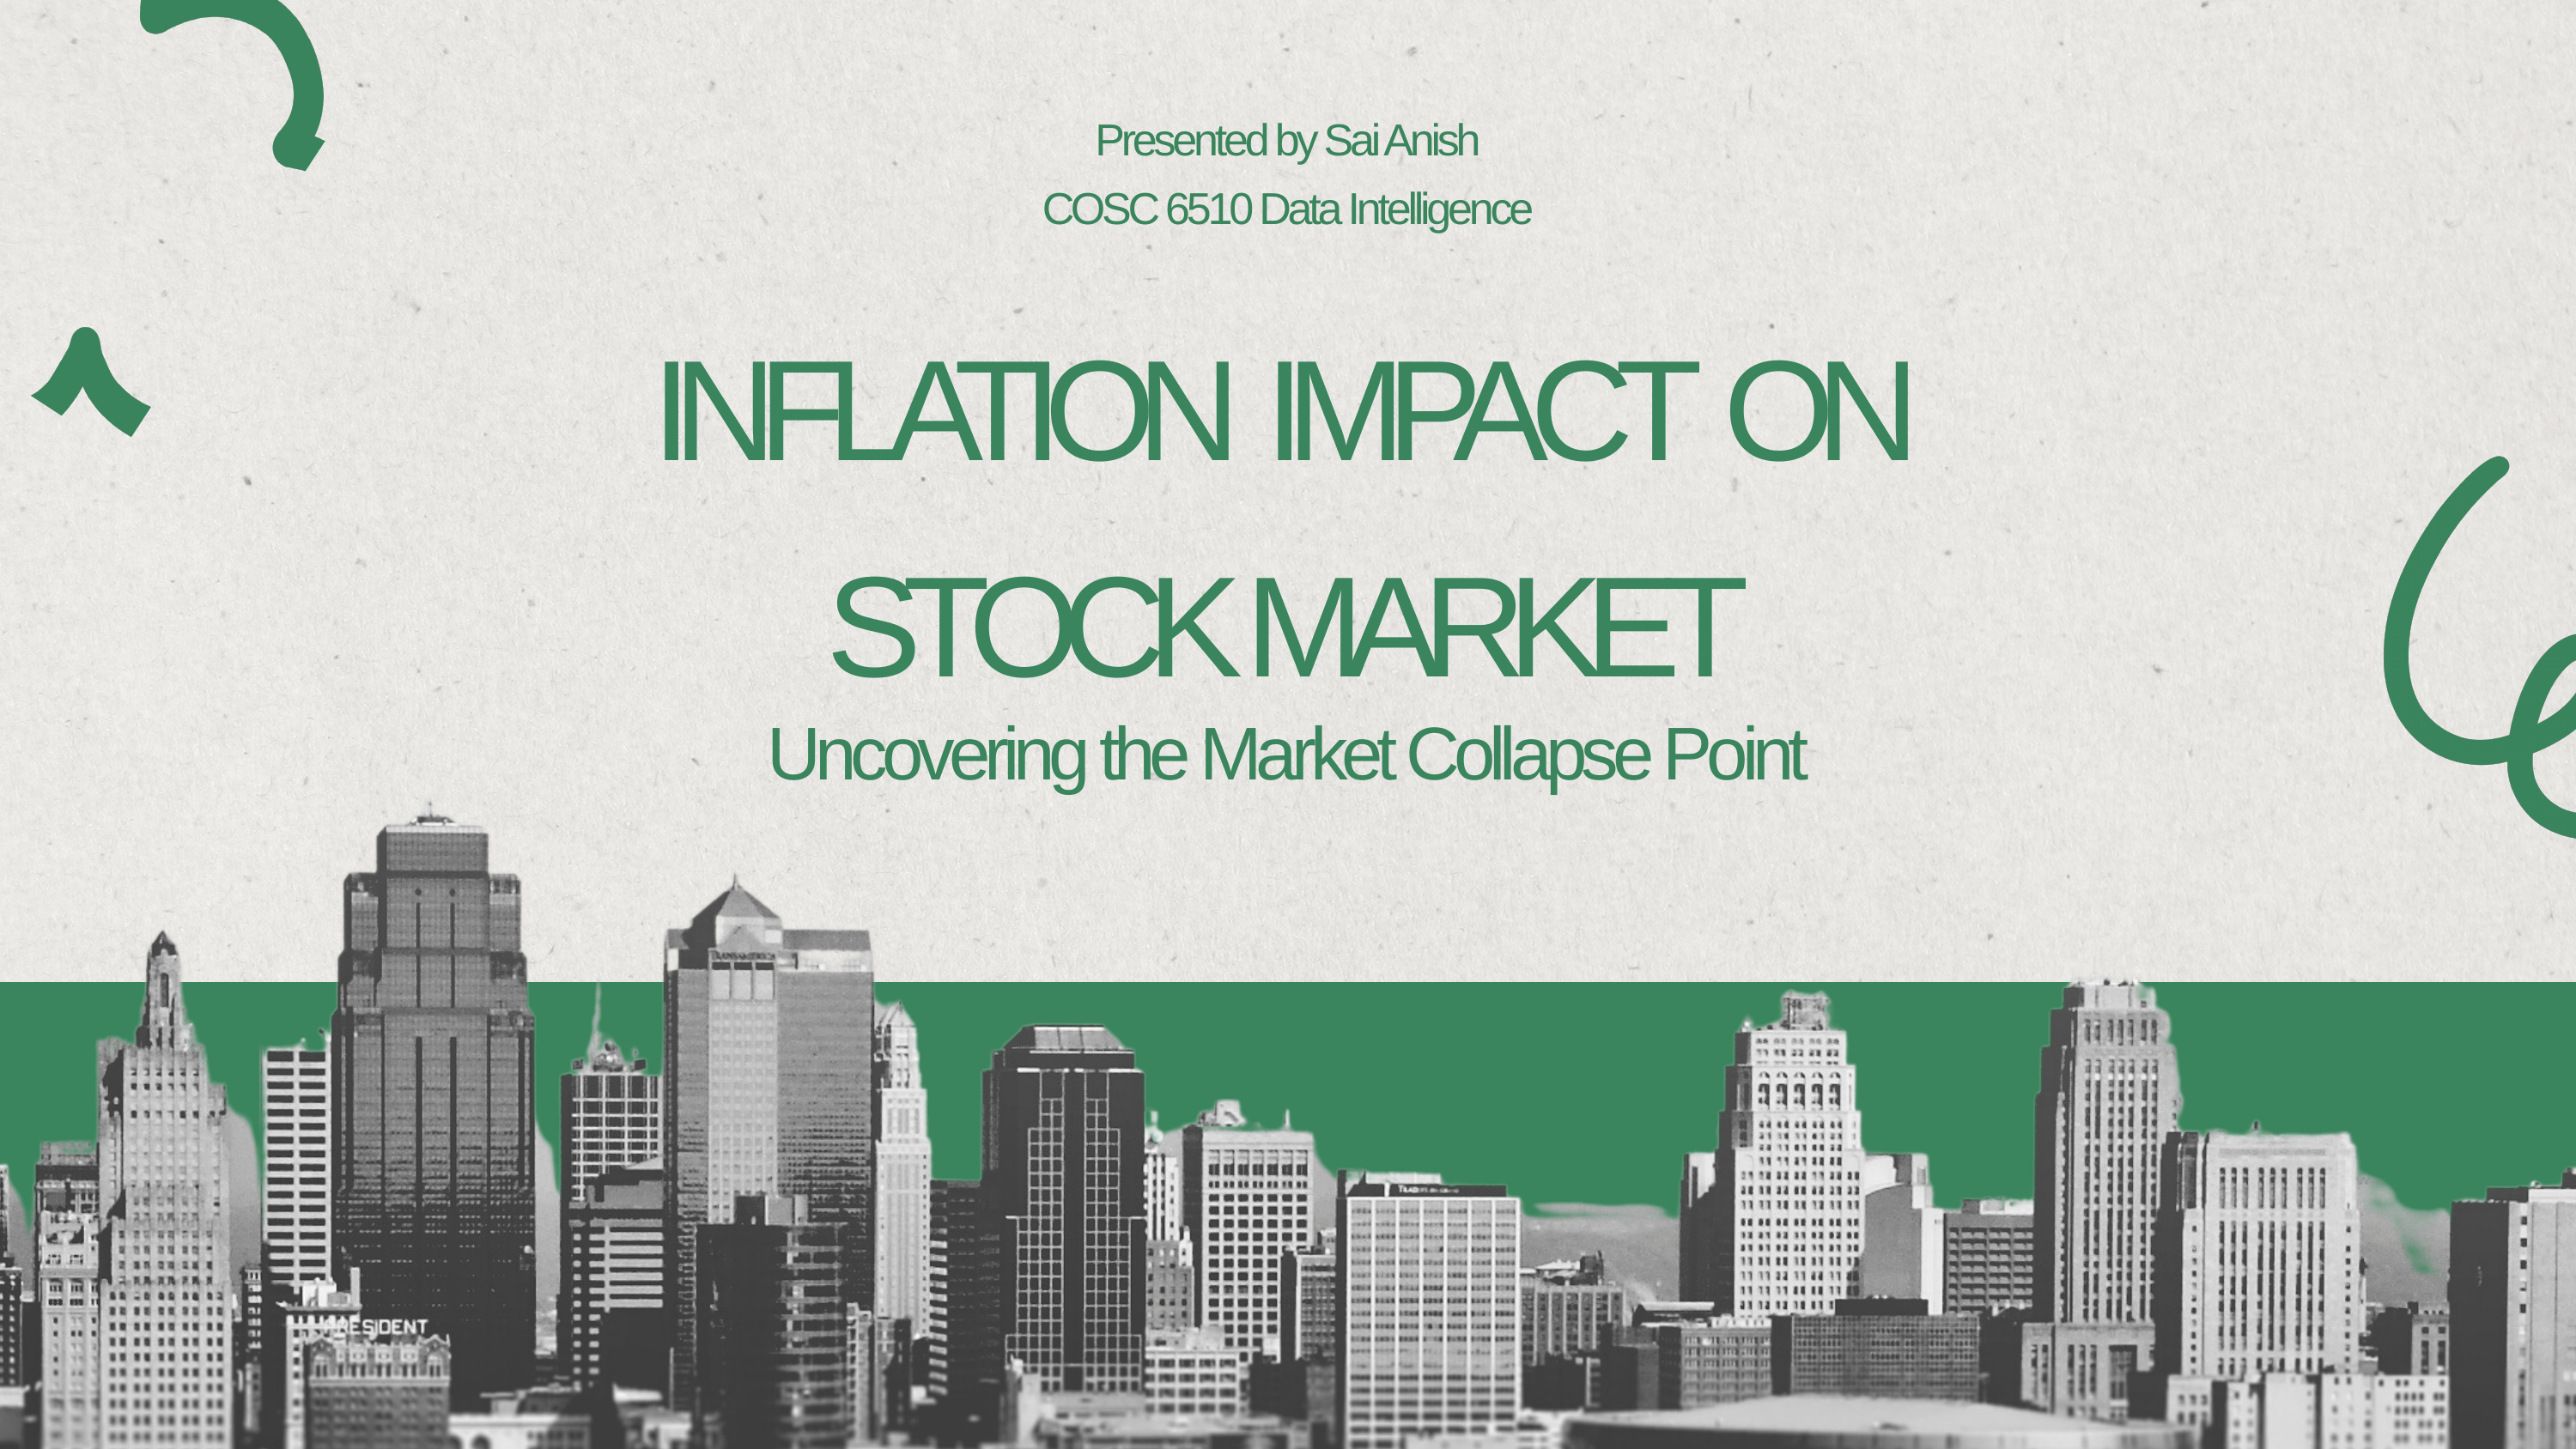

Presented by Sai Anish

COSC 6510 Data Intelligence
INFLATION  IMPACT  ON  STOCK MARKET

Uncovering the Market Collapse Point